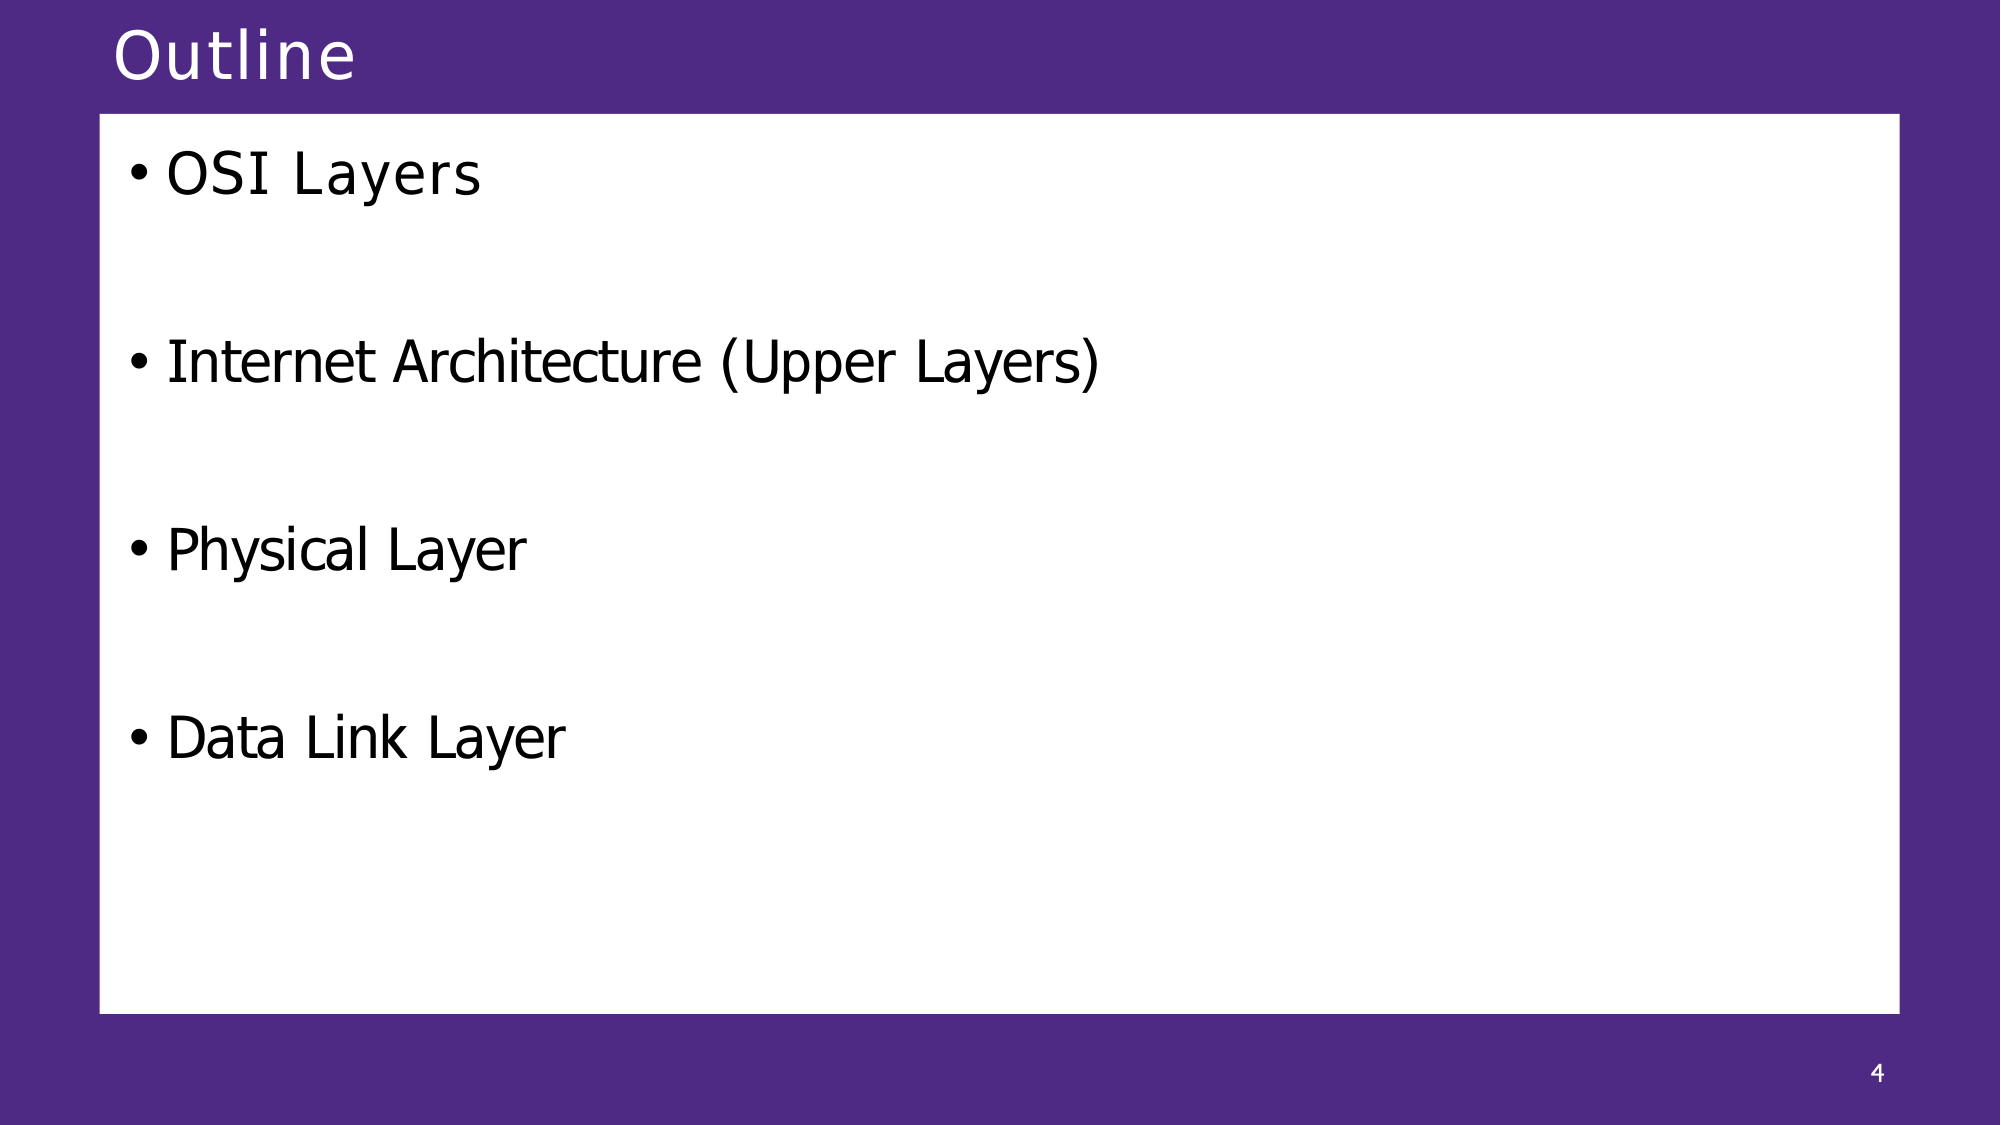

# Outline
OSI Layers

Internet Architecture (Upper Layers)

Physical Layer

Data Link Layer
4